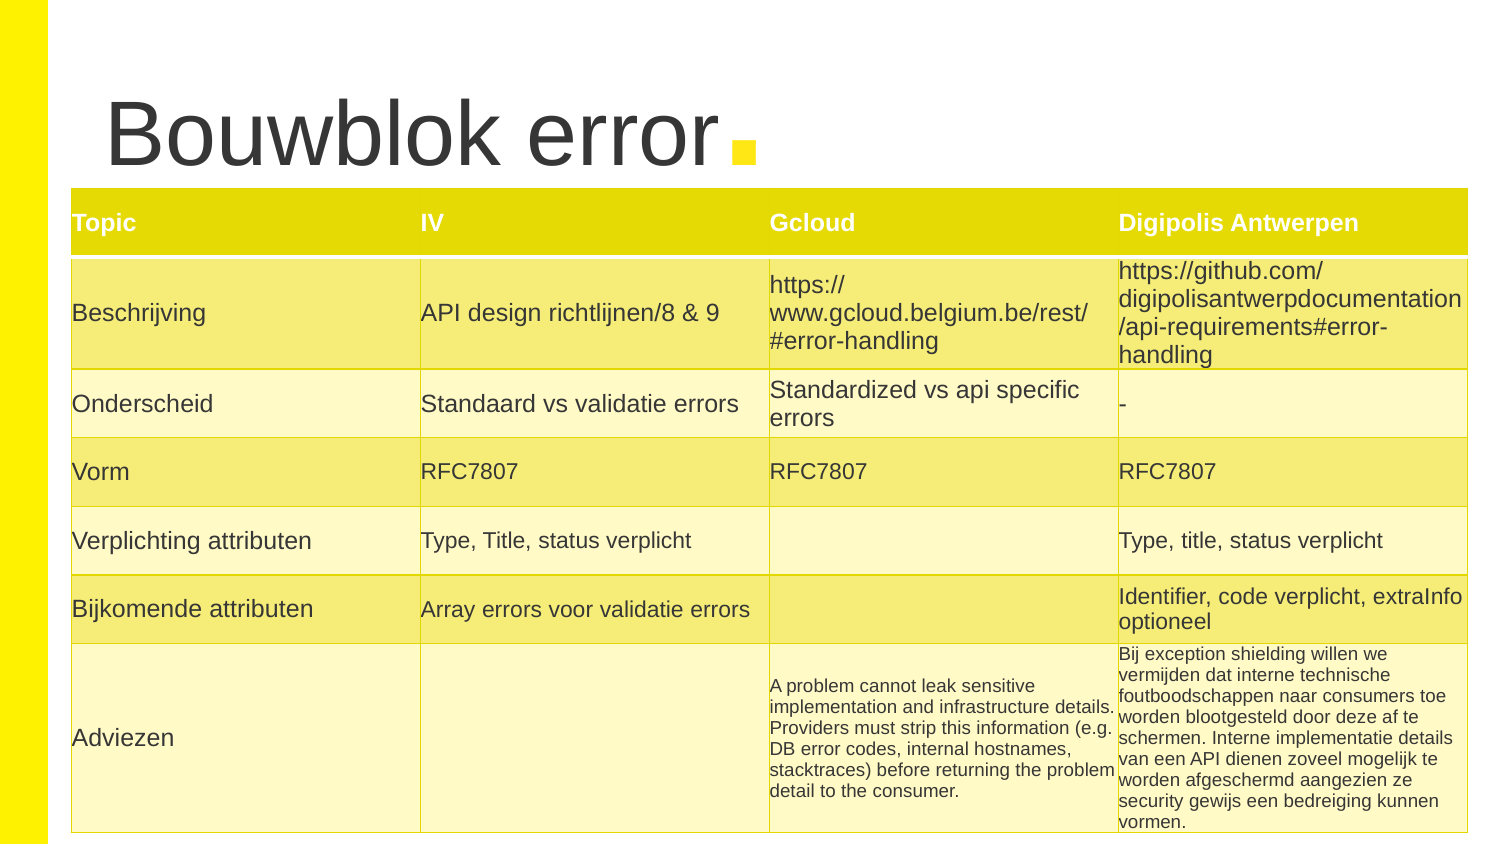

Bouwblok error.
| Topic | IV | Gcloud | Digipolis Antwerpen |
| --- | --- | --- | --- |
| Beschrijving | API design richtlijnen/8 & 9 | https://www.gcloud.belgium.be/rest/#error-handling | https://github.com/digipolisantwerpdocumentation/api-requirements#error-handling |
| Onderscheid | Standaard vs validatie errors | Standardized vs api specific errors | - |
| Vorm | RFC7807 | RFC7807 | RFC7807 |
| Verplichting attributen | Type, Title, status verplicht |  | Type, title, status verplicht |
| Bijkomende attributen | Array errors voor validatie errors |  | Identifier, code verplicht, extraInfo optioneel |
| Adviezen |  | A problem cannot leak sensitive implementation and infrastructure details. Providers must strip this information (e.g. DB error codes, internal hostnames, stacktraces) before returning the problem detail to the consumer. | Bij exception shielding willen we vermijden dat interne technische foutboodschappen naar consumers toe worden blootgesteld door deze af te schermen. Interne implementatie details van een API dienen zoveel mogelijk te worden afgeschermd aangezien ze security gewijs een bedreiging kunnen vormen. |